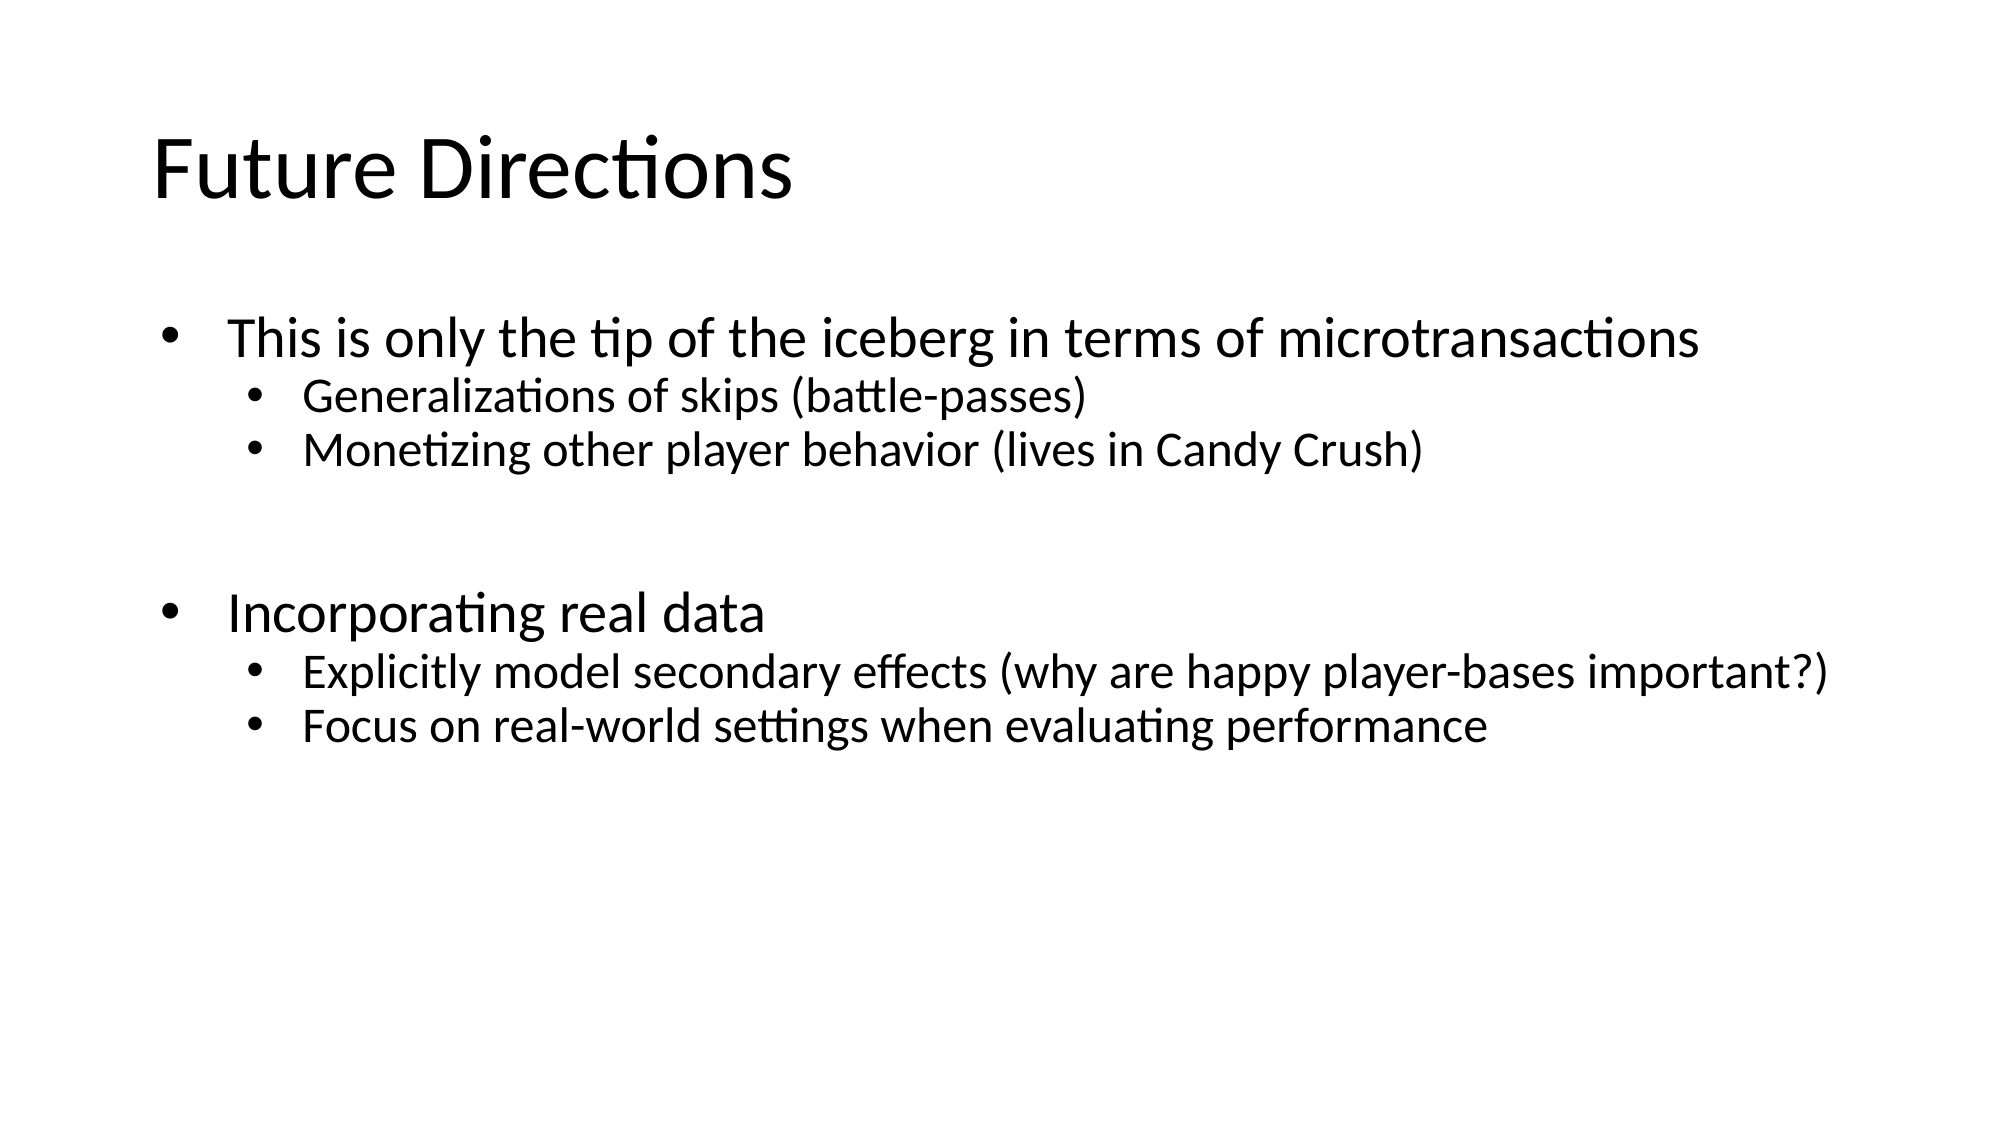

# Future Directions
This is only the tip of the iceberg in terms of microtransactions
Generalizations of skips (battle-passes)
Monetizing other player behavior (lives in Candy Crush)

Incorporating real data
Explicitly model secondary effects (why are happy player-bases important?)
Focus on real-world settings when evaluating performance